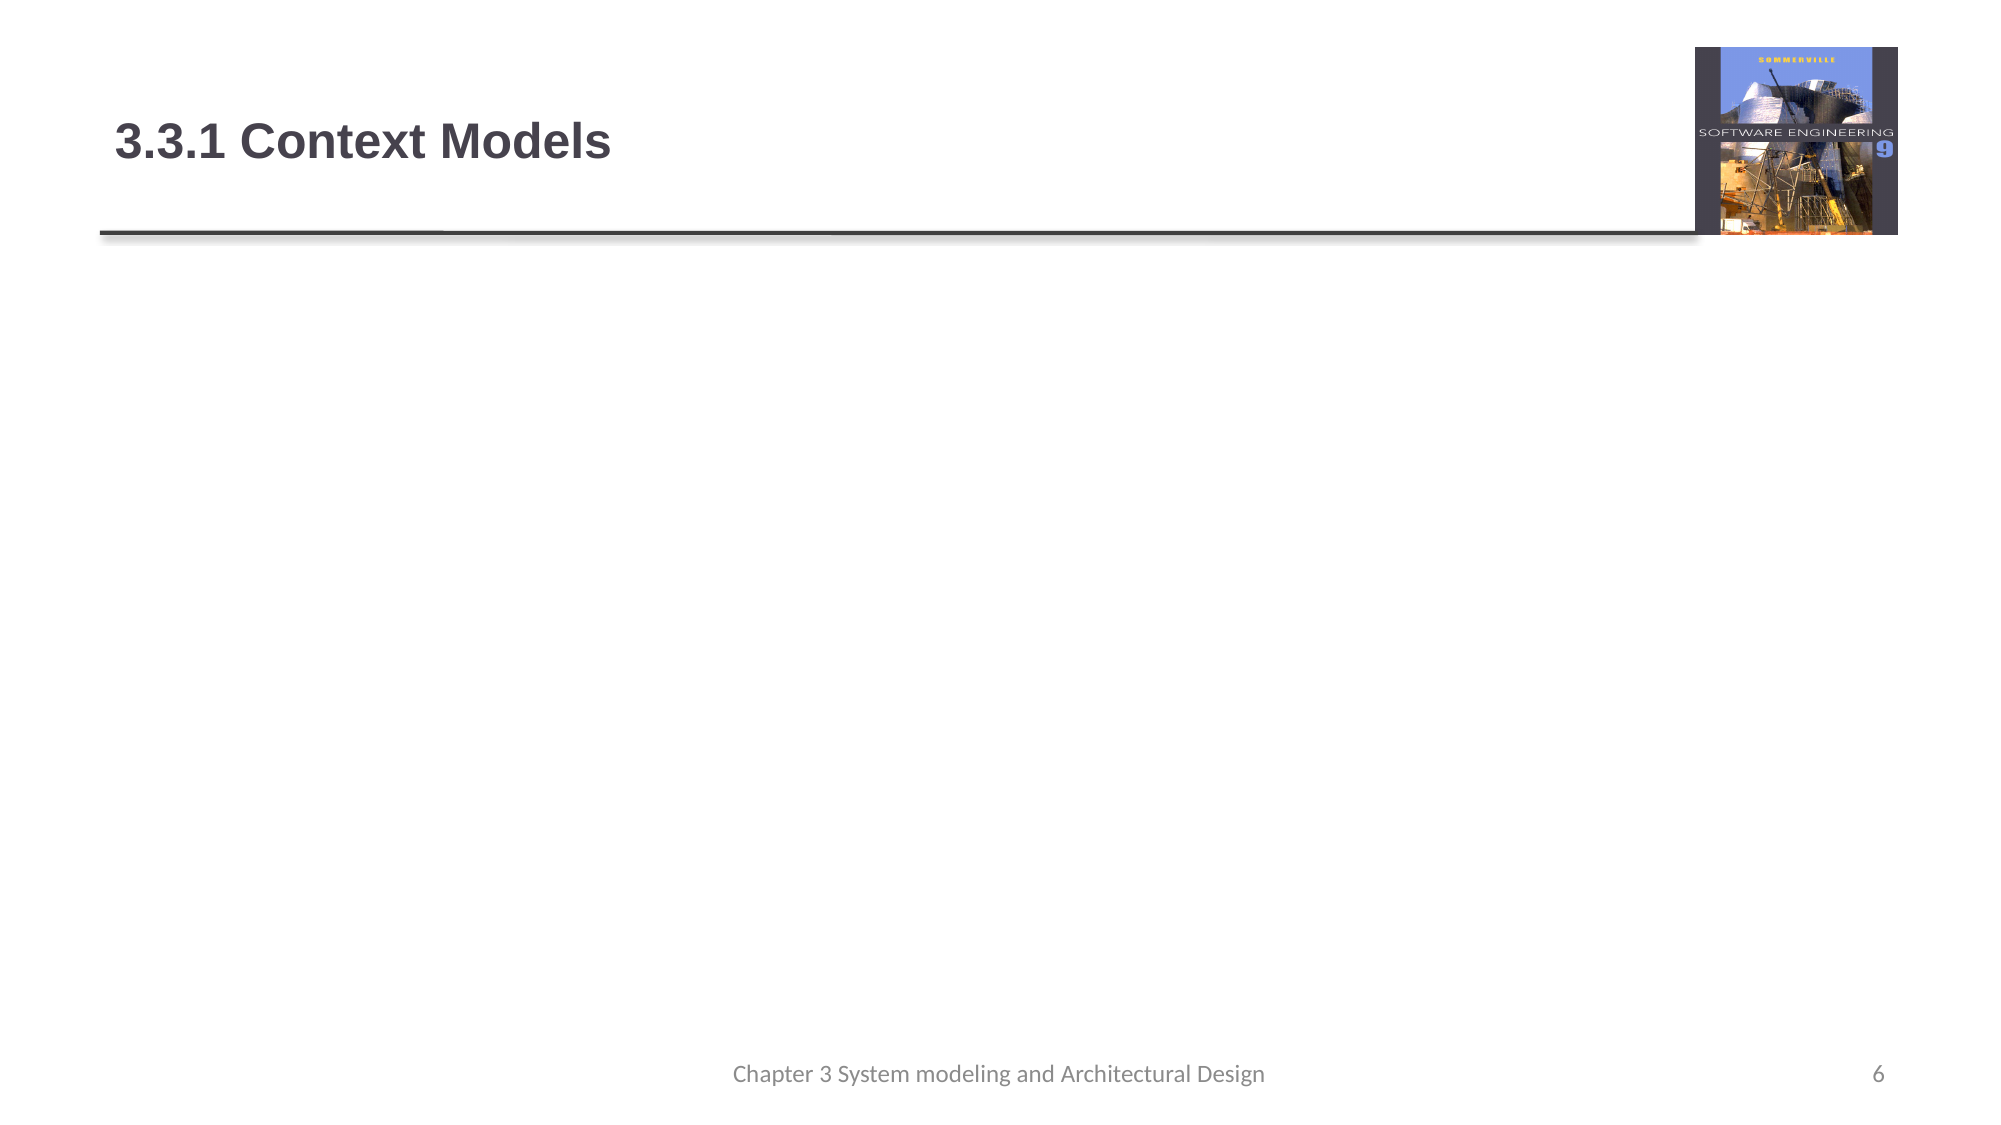

# 3.3.1 Context Models
Context models are used to illustrate the operational context of a system - they show what lies outside the system boundaries.
Social and organisational concerns may affect the decision on where to position system boundaries.
Architectural models show the system and its relationship with other systems.
Chapter 3 System modeling and Architectural Design
6